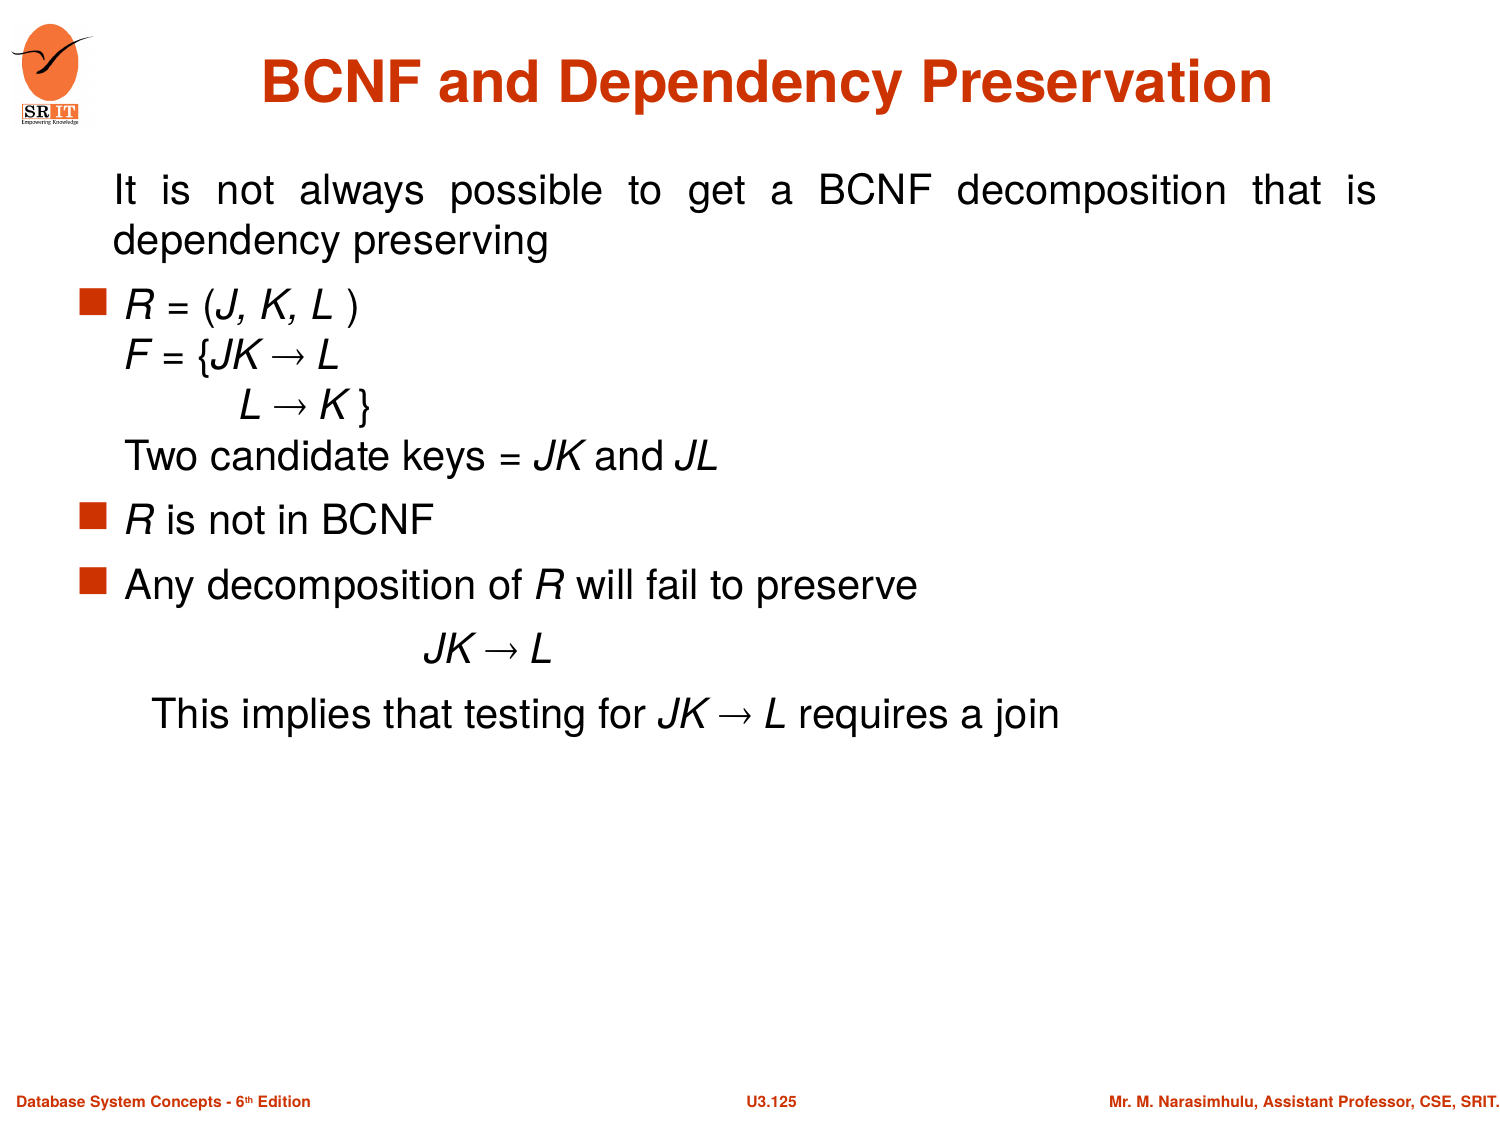

# BCNF and Dependency Preservation
It is not always possible to get a BCNF decomposition that is  dependency preserving
R = (J, K, L )
F = {JK → L
	  L → K }
Two candidate keys = JK and JL
R is not in BCNF
Any decomposition of R will fail to preserve
			JK → L
      This implies that testing for JK → L requires a join